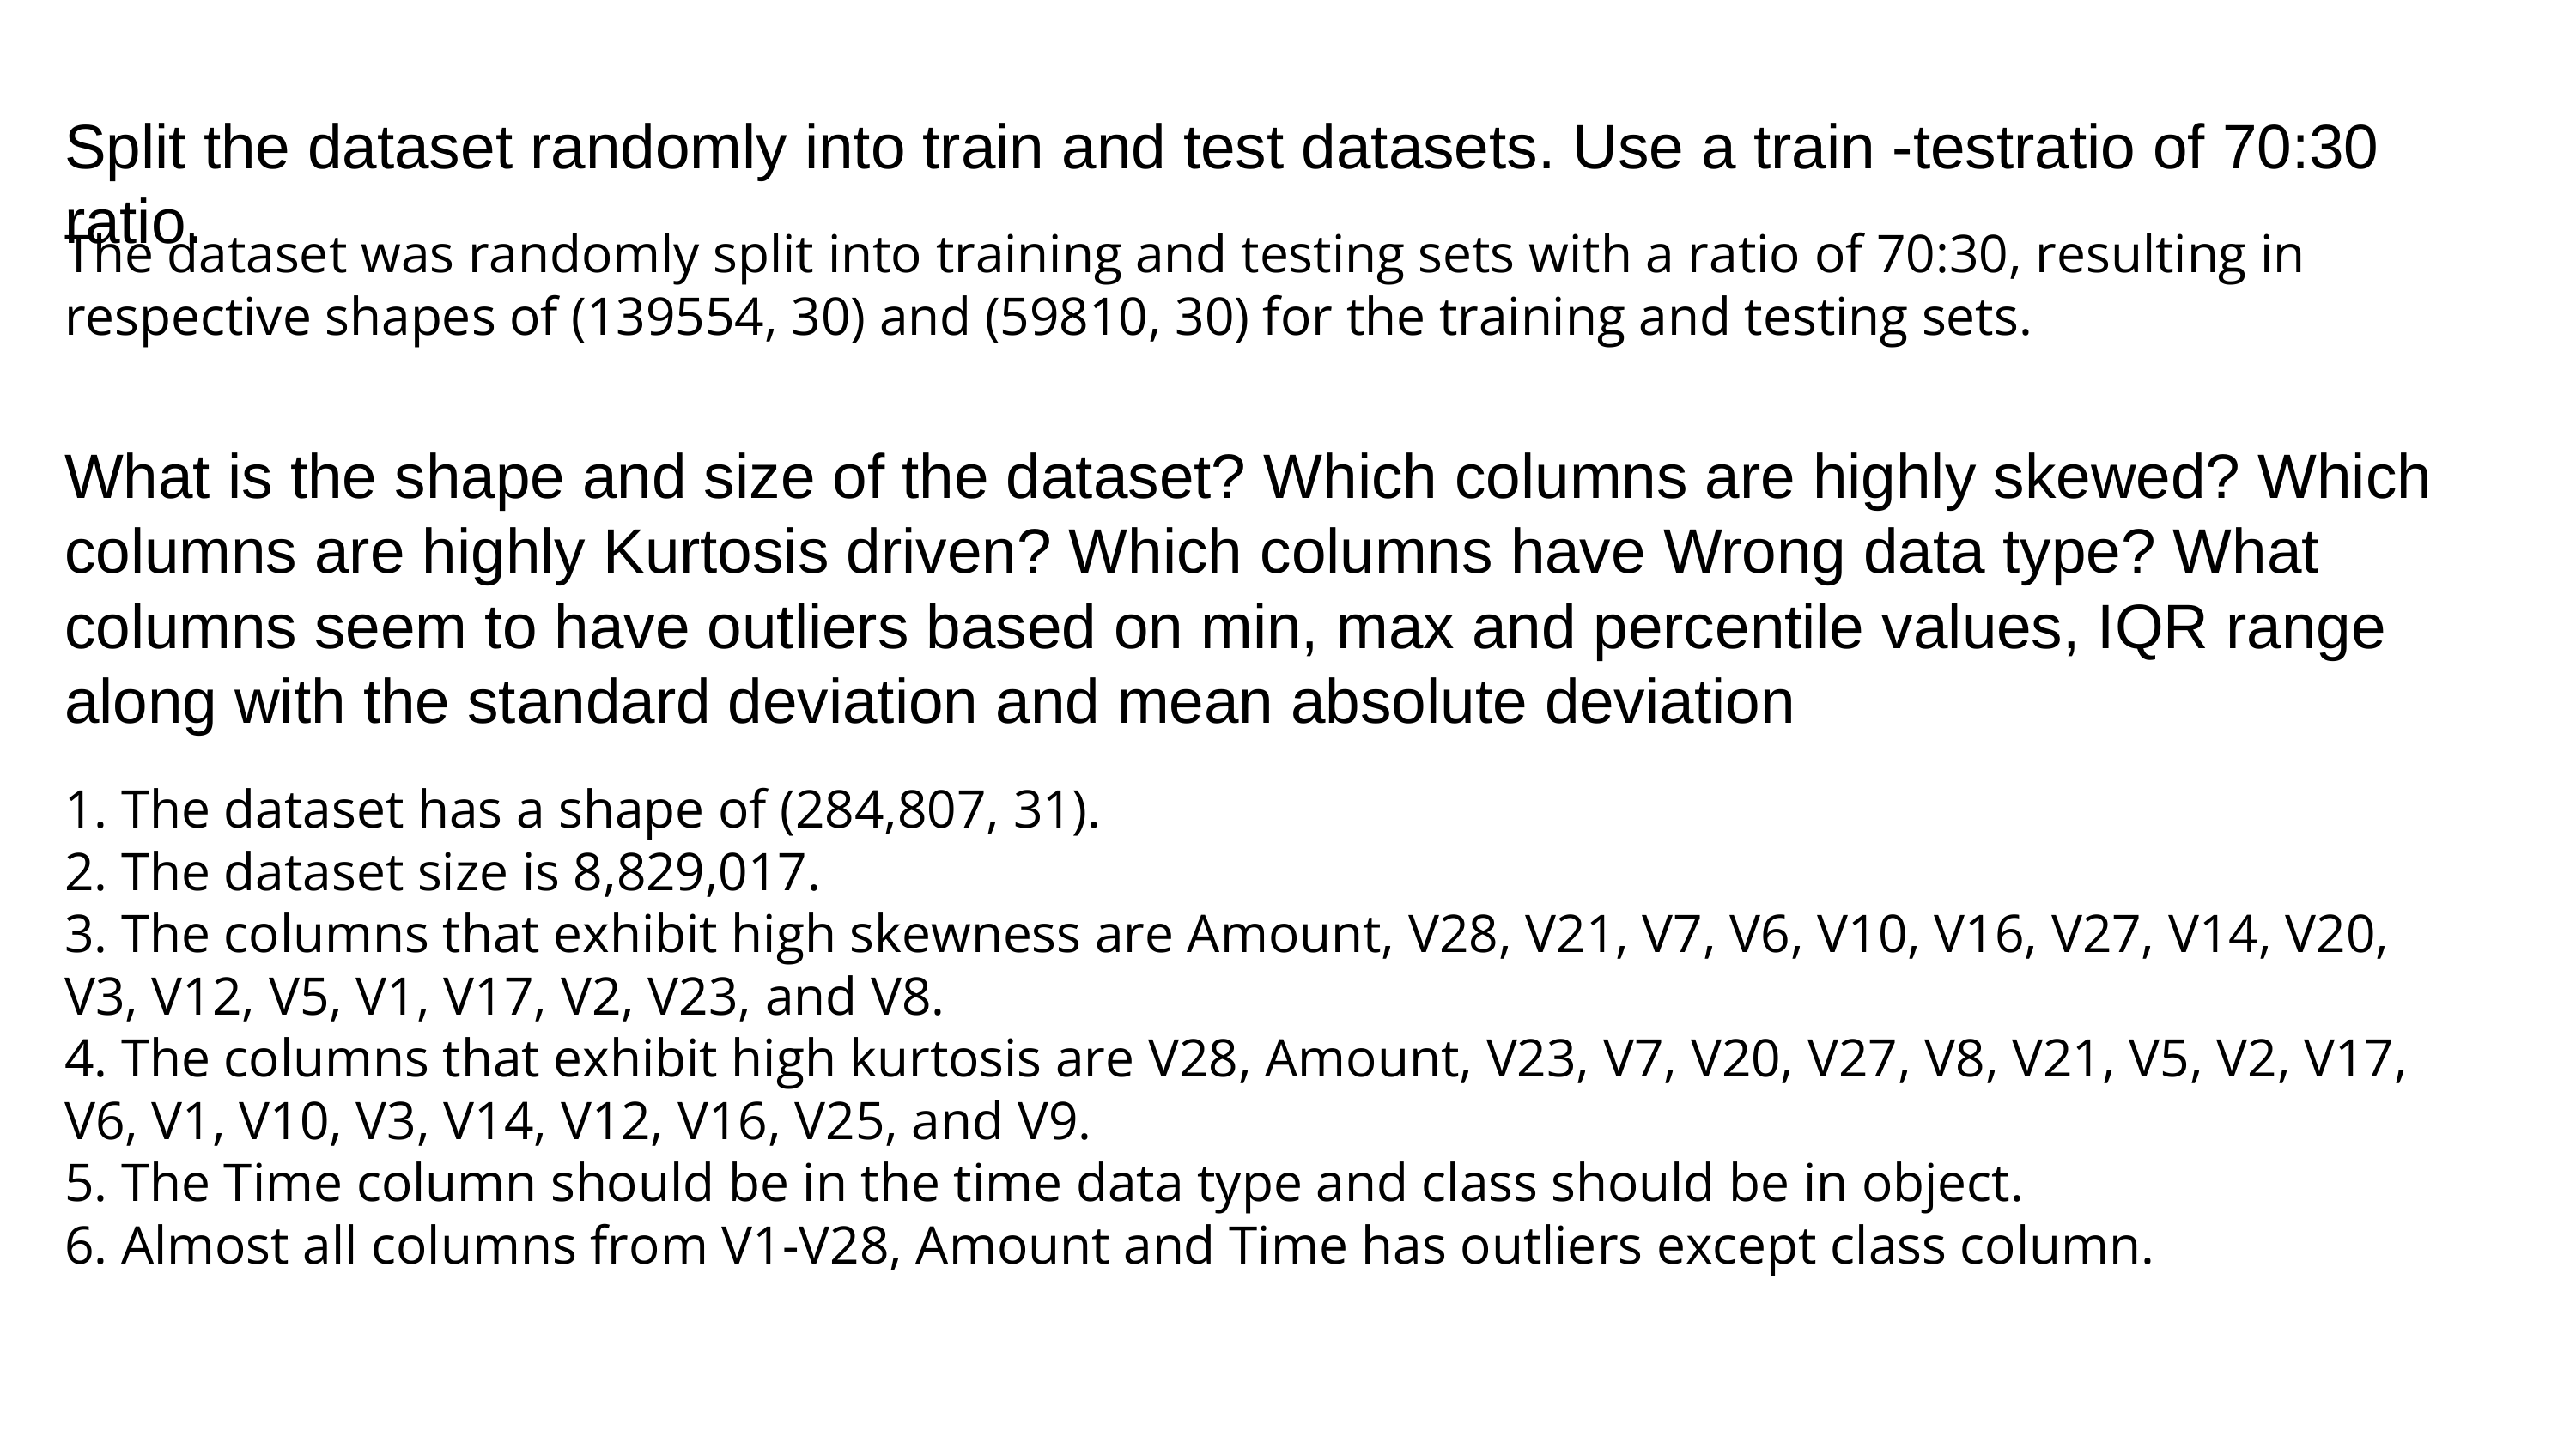

Split the dataset randomly into train and test datasets. Use a train -testratio of 70:30 ratio.
The dataset was randomly split into training and testing sets with a ratio of 70:30, resulting in respective shapes of (139554, 30) and (59810, 30) for the training and testing sets.
What is the shape and size of the dataset? Which columns are highly skewed? Which columns are highly Kurtosis driven? Which columns have Wrong data type? What columns seem to have outliers based on min, max and percentile values, IQR range along with the standard deviation and mean absolute deviation
1. The dataset has a shape of (284,807, 31).
2. The dataset size is 8,829,017.
3. The columns that exhibit high skewness are Amount, V28, V21, V7, V6, V10, V16, V27, V14, V20, V3, V12, V5, V1, V17, V2, V23, and V8.
4. The columns that exhibit high kurtosis are V28, Amount, V23, V7, V20, V27, V8, V21, V5, V2, V17, V6, V1, V10, V3, V14, V12, V16, V25, and V9.
5. The Time column should be in the time data type and class should be in object.
6. Almost all columns from V1-V28, Amount and Time has outliers except class column.